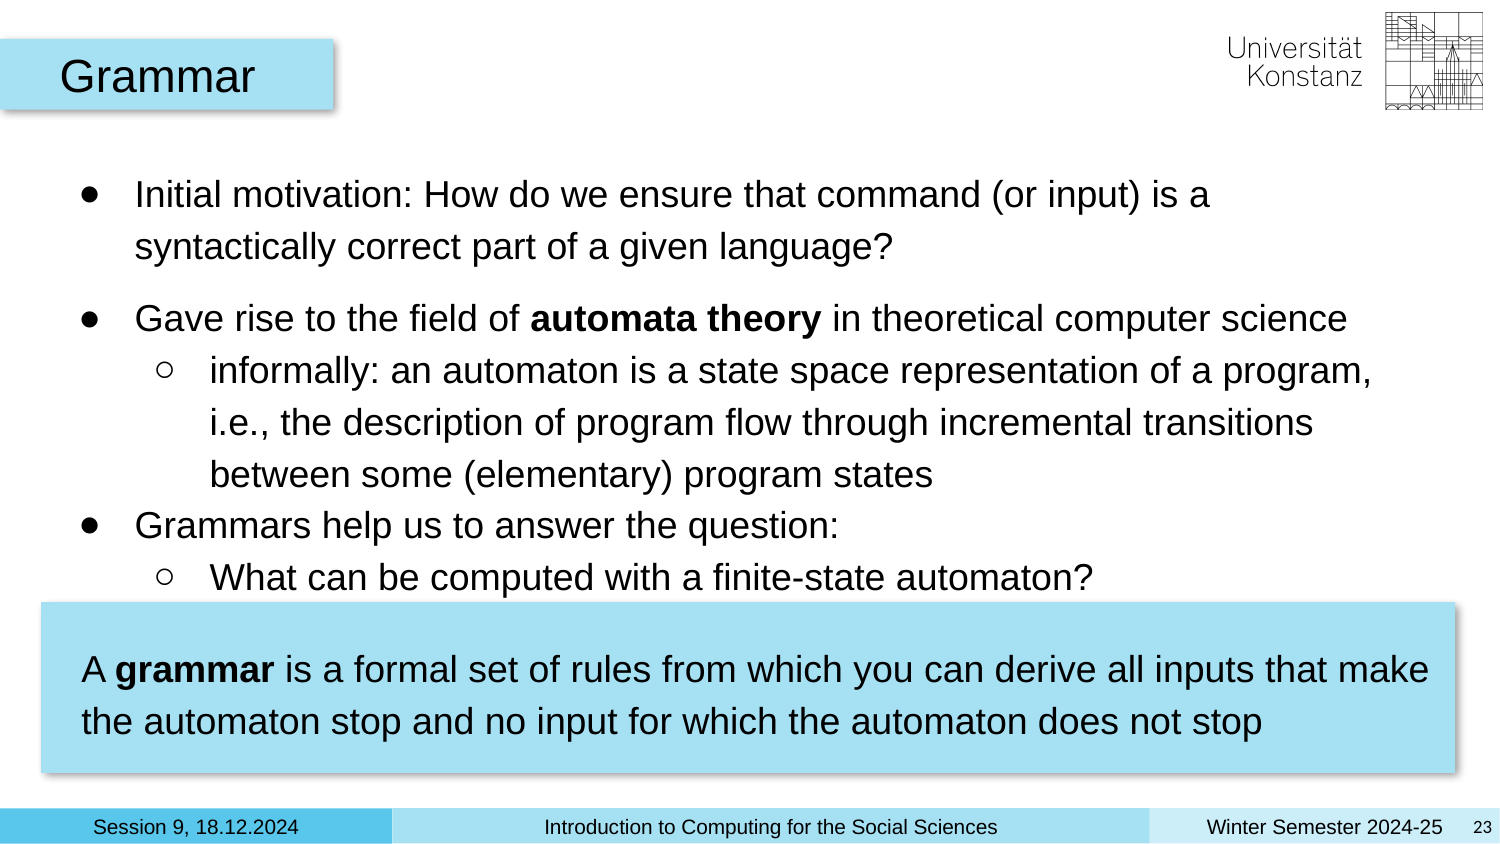

Grammar
Initial motivation: How do we ensure that command (or input) is a syntactically correct part of a given language?
Gave rise to the field of automata theory in theoretical computer science
informally: an automaton is a state space representation of a program, i.e., the description of program flow through incremental transitions between some (elementary) program states
Grammars help us to answer the question:
What can be computed with a finite-state automaton?

A grammar is a formal set of rules from which you can derive all inputs that make the automaton stop and no input for which the automaton does not stop